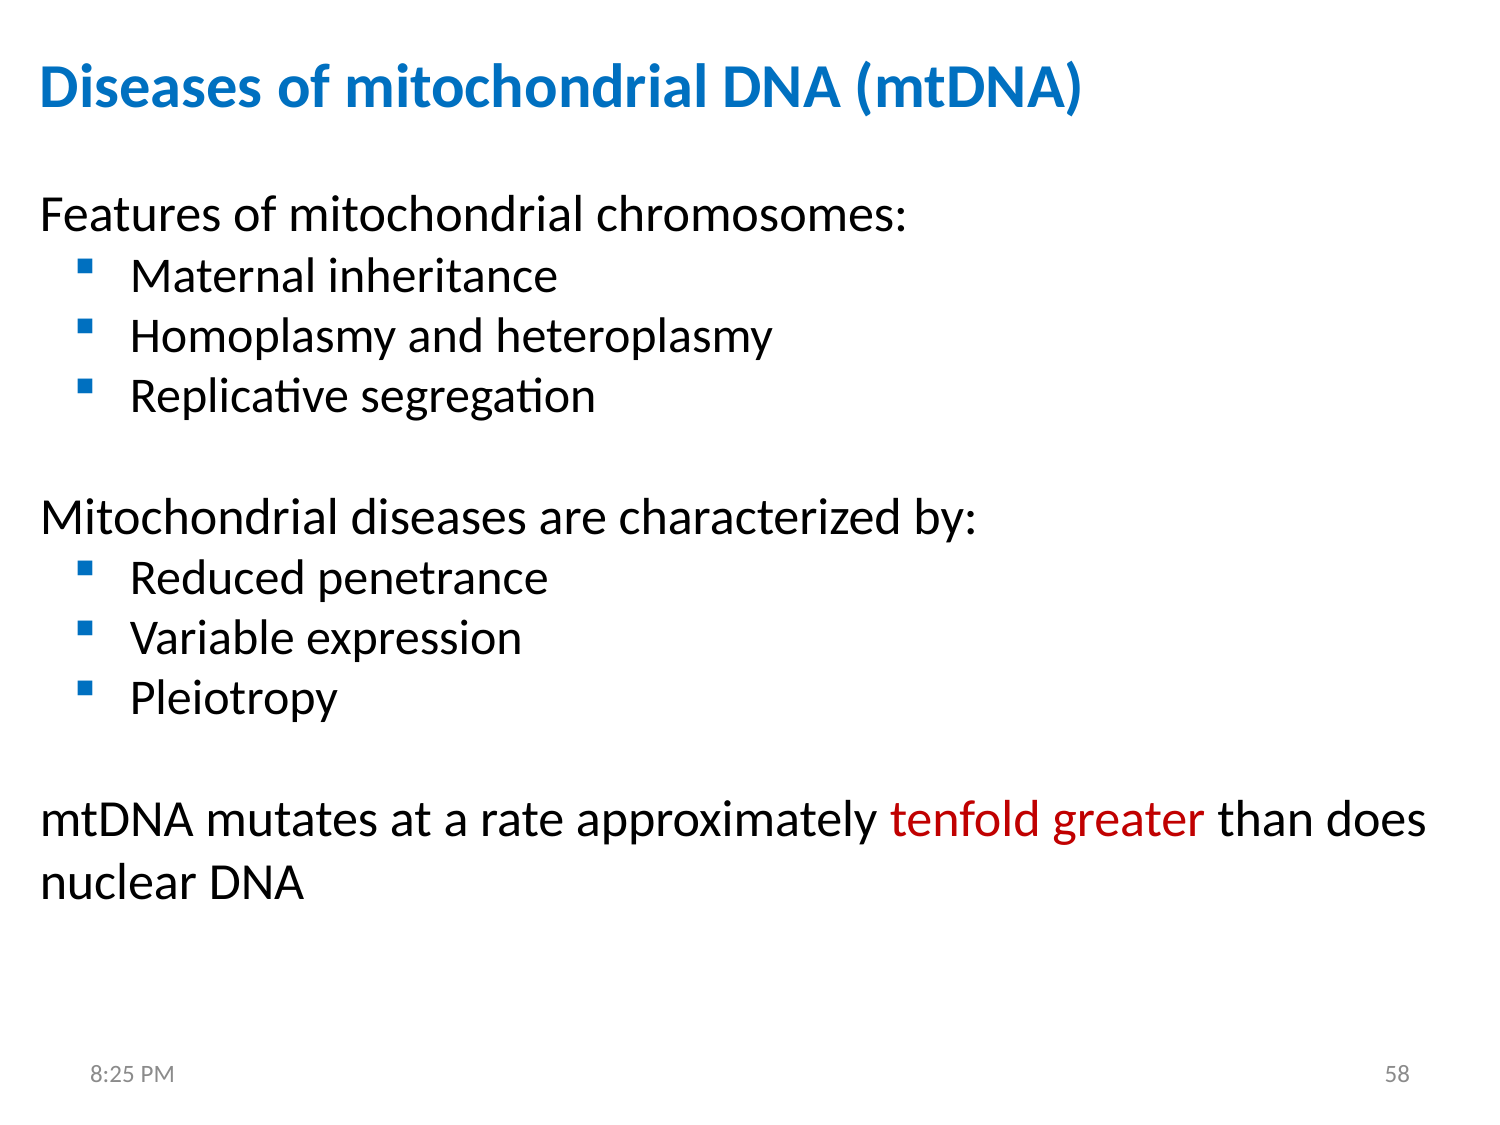

Diseases of mitochondrial DNA (mtDNA)

Features of mitochondrial chromosomes:
Maternal inheritance
Homoplasmy and heteroplasmy
Replicative segregation

Mitochondrial diseases are characterized by:
Reduced penetrance
Variable expression
Pleiotropy

mtDNA mutates at a rate approximately tenfold greater than does nuclear DNA
8:25 PM
58